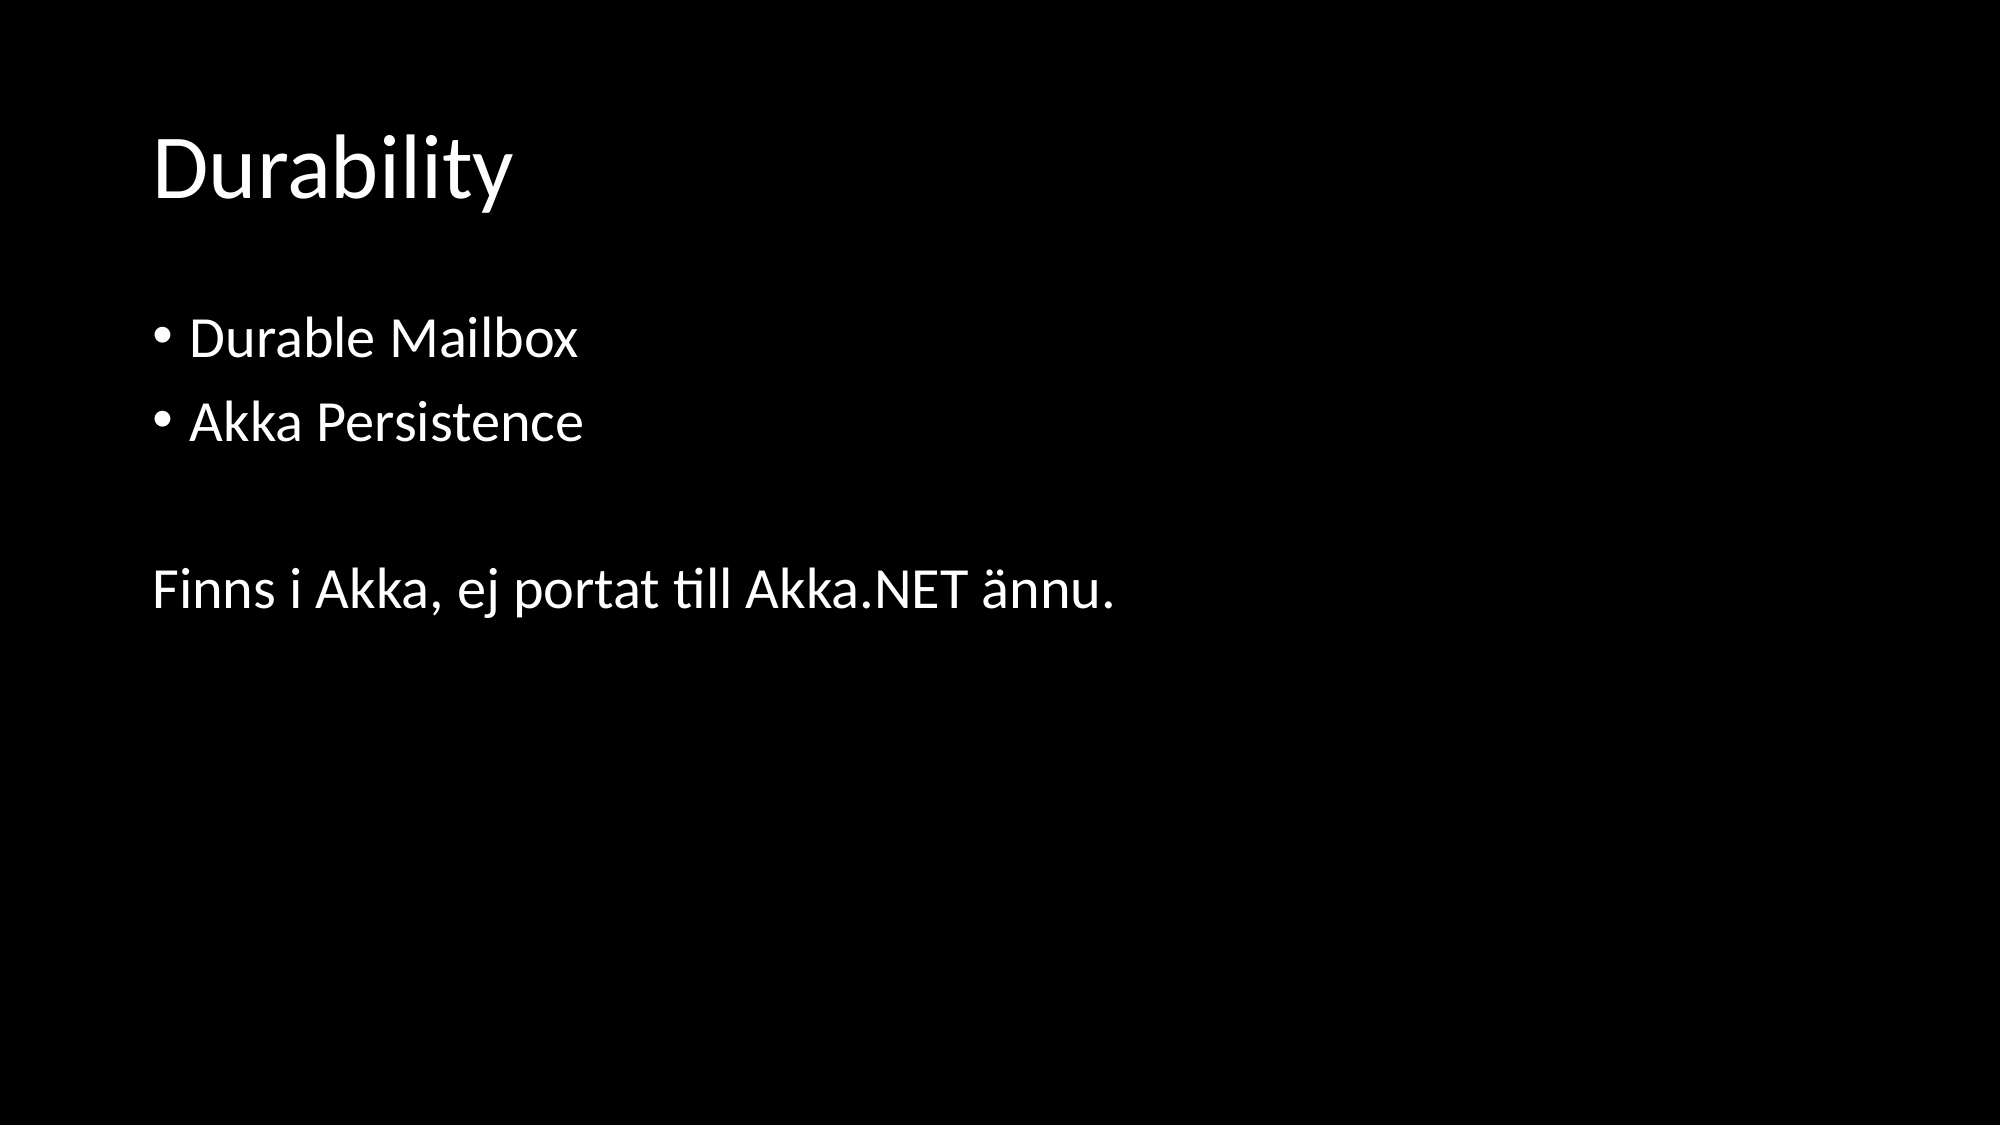

# Durability
Durable Mailbox
Akka Persistence

Finns i Akka, ej portat till Akka.NET ännu.